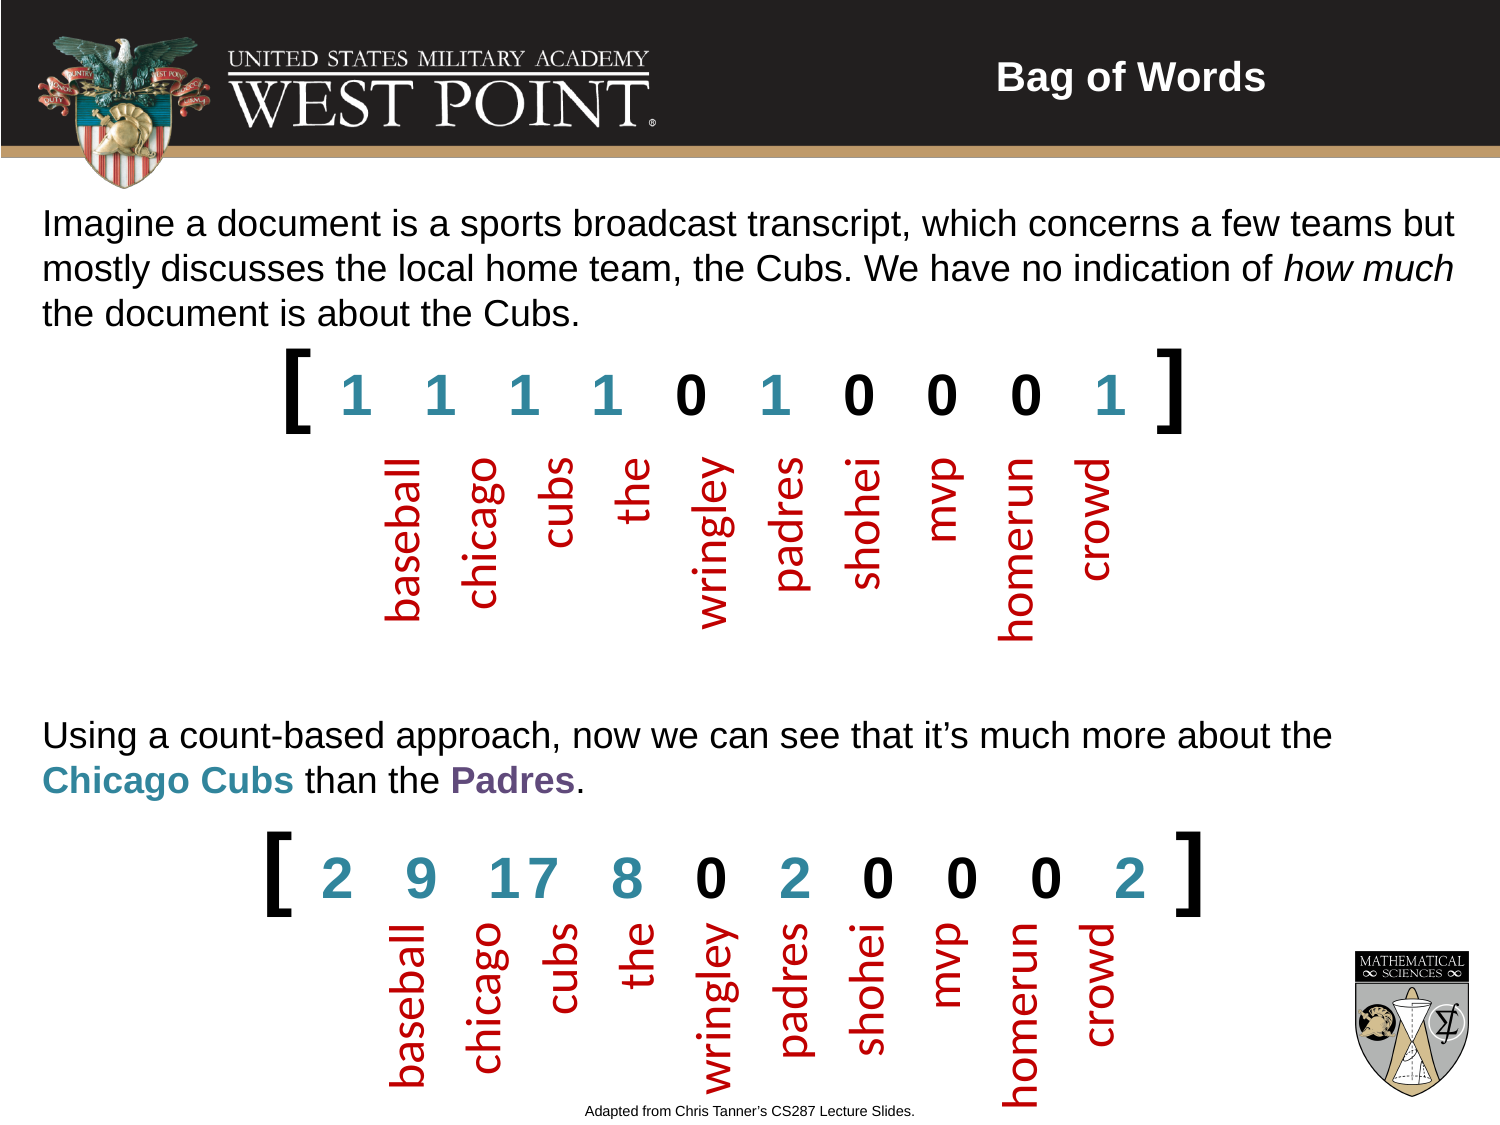

Bag of Words
baseball
chicago
cubs
the
wringley
padres
shohei
mvp
homerun
crowd

Imagine a document is a sports broadcast transcript, which concerns a few teams but mostly discusses the local home team, the Cubs. We have no indication of how much the document is about the Cubs.

[ 1  1  1  1  0  1  0  0  0  1 ]
baseball
chicago
cubs
the
wringley
padres
shohei
mvp
homerun
crowd

Using a count-based approach, now we can see that it’s much more about the
Chicago Cubs than the Padres.
[ 2  9  17  8  0  2  0  0  0  2 ]
Adapted from Chris Tanner’s CS287 Lecture Slides.